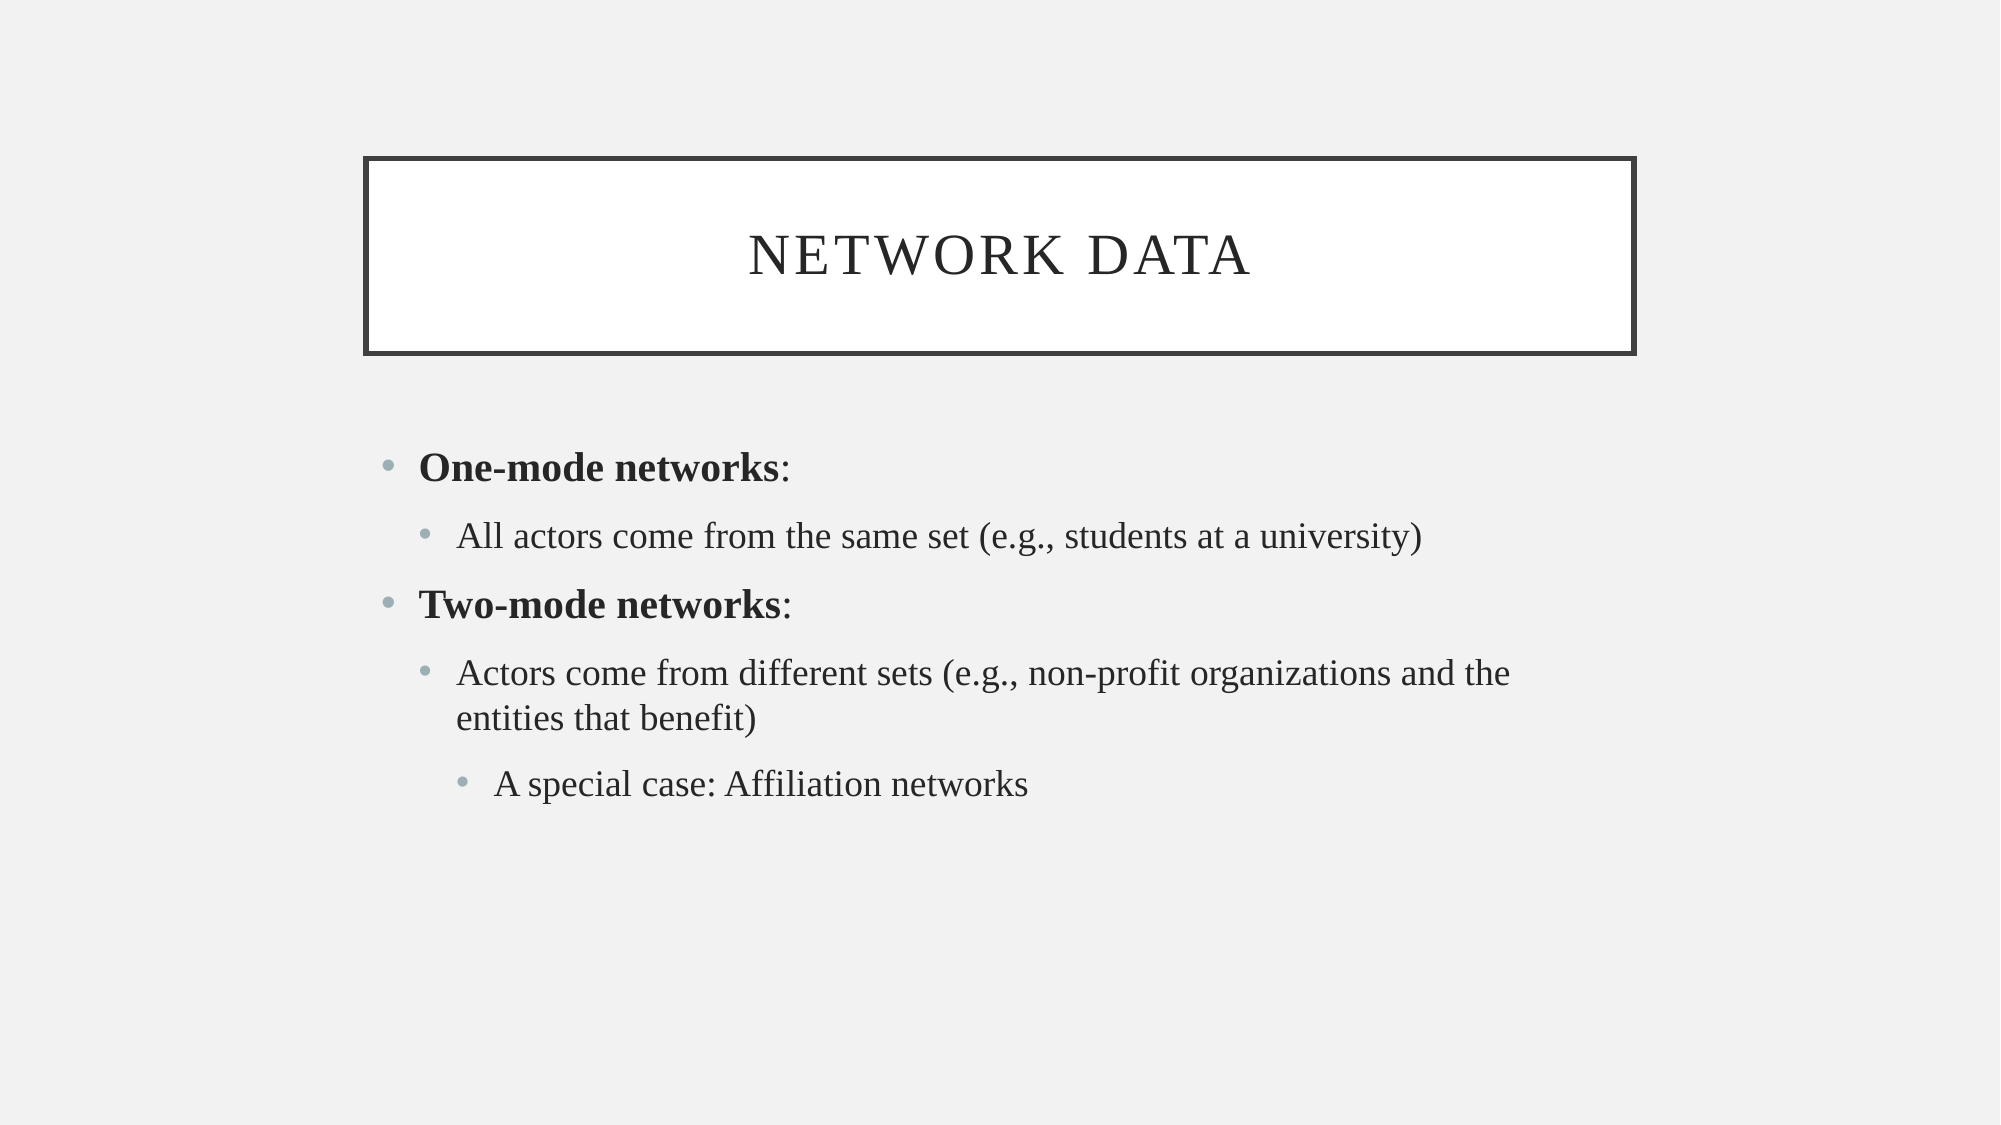

# Network Data
One-mode networks:
All actors come from the same set (e.g., students at a university)
Two-mode networks:
Actors come from different sets (e.g., non-profit organizations and the entities that benefit)
A special case: Affiliation networks